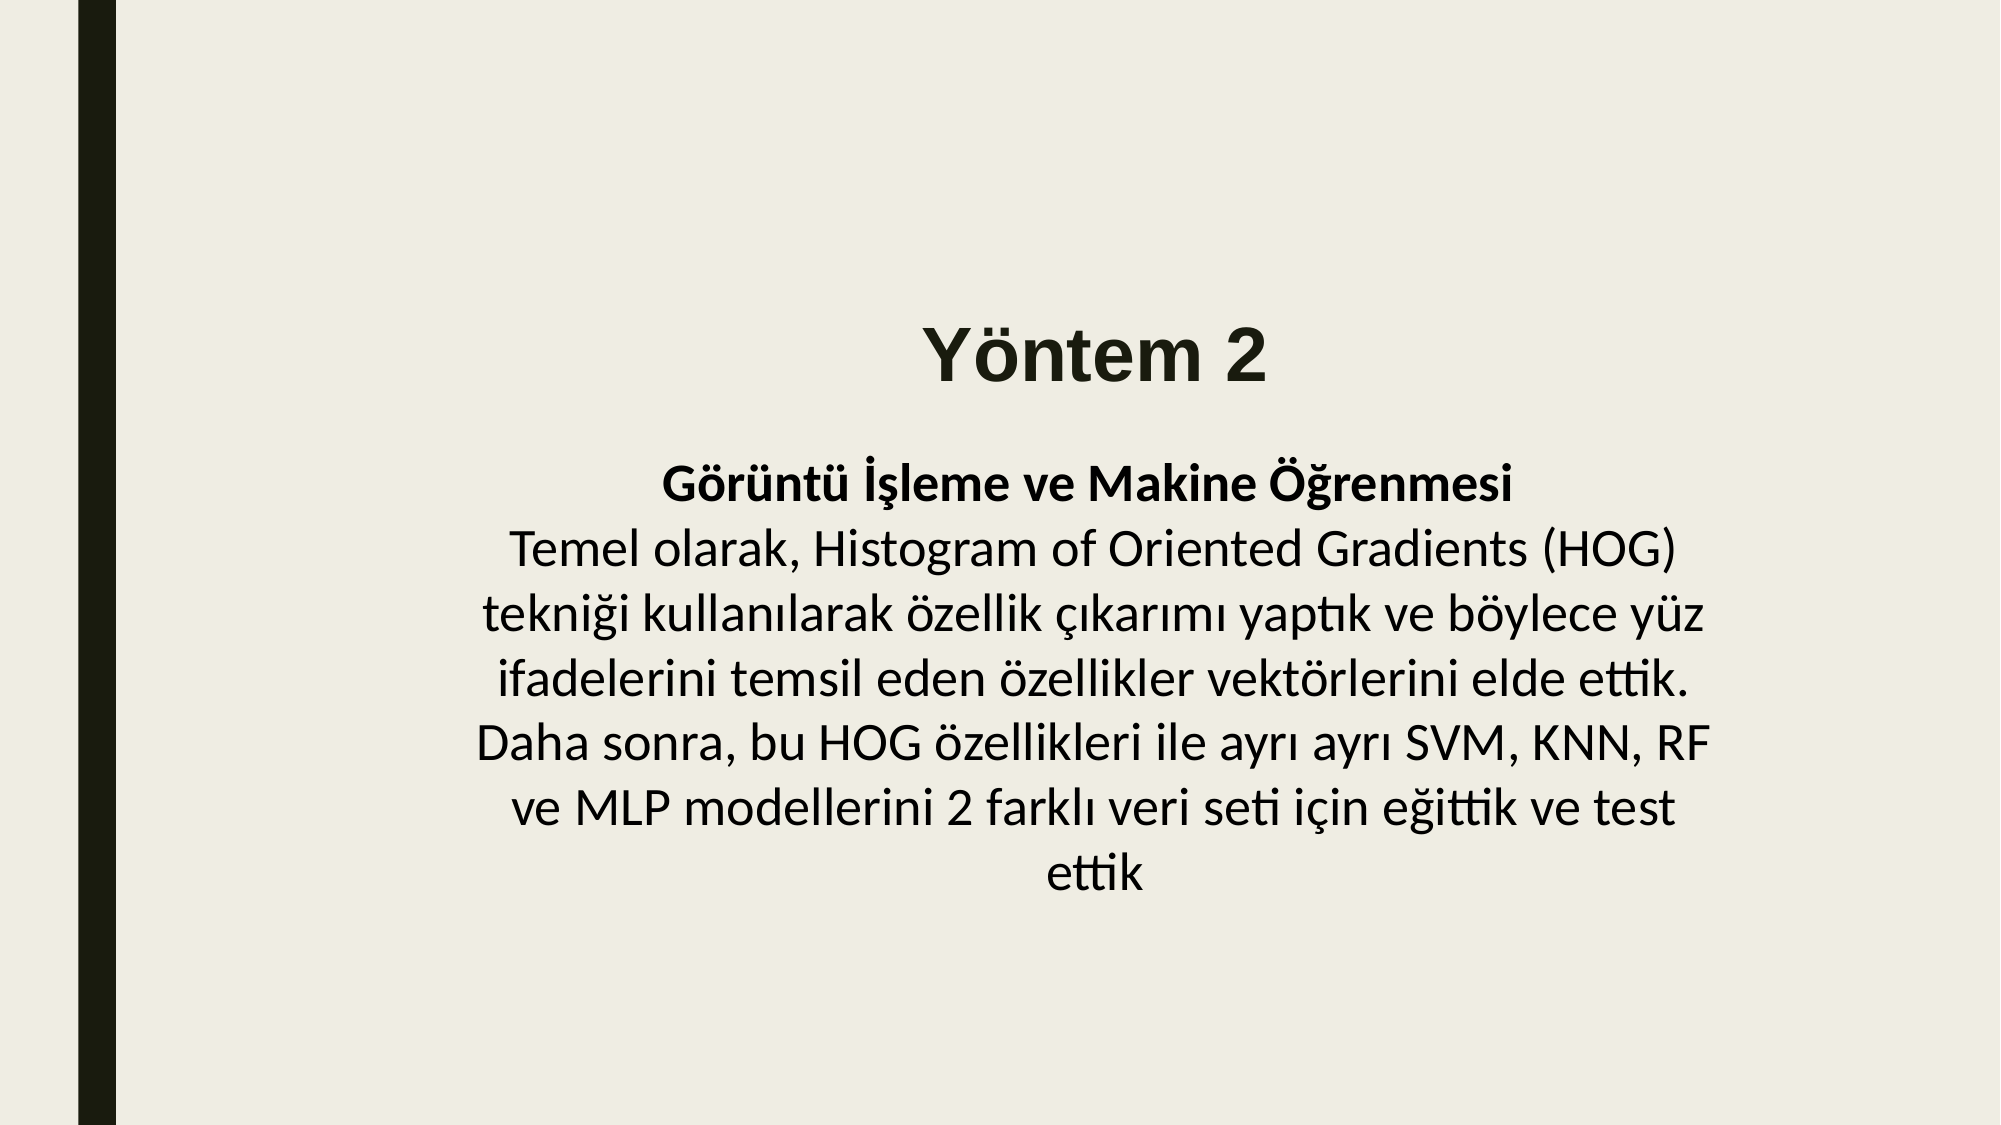

# Yöntem 2
Görüntü İşleme ve Makine Öğrenmesi
Temel olarak, Histogram of Oriented Gradients (HOG) tekniği kullanılarak özellik çıkarımı yaptık ve böylece yüz ifadelerini temsil eden özellikler vektörlerini elde ettik. Daha sonra, bu HOG özellikleri ile ayrı ayrı SVM, KNN, RF ve MLP modellerini 2 farklı veri seti için eğittik ve test ettik